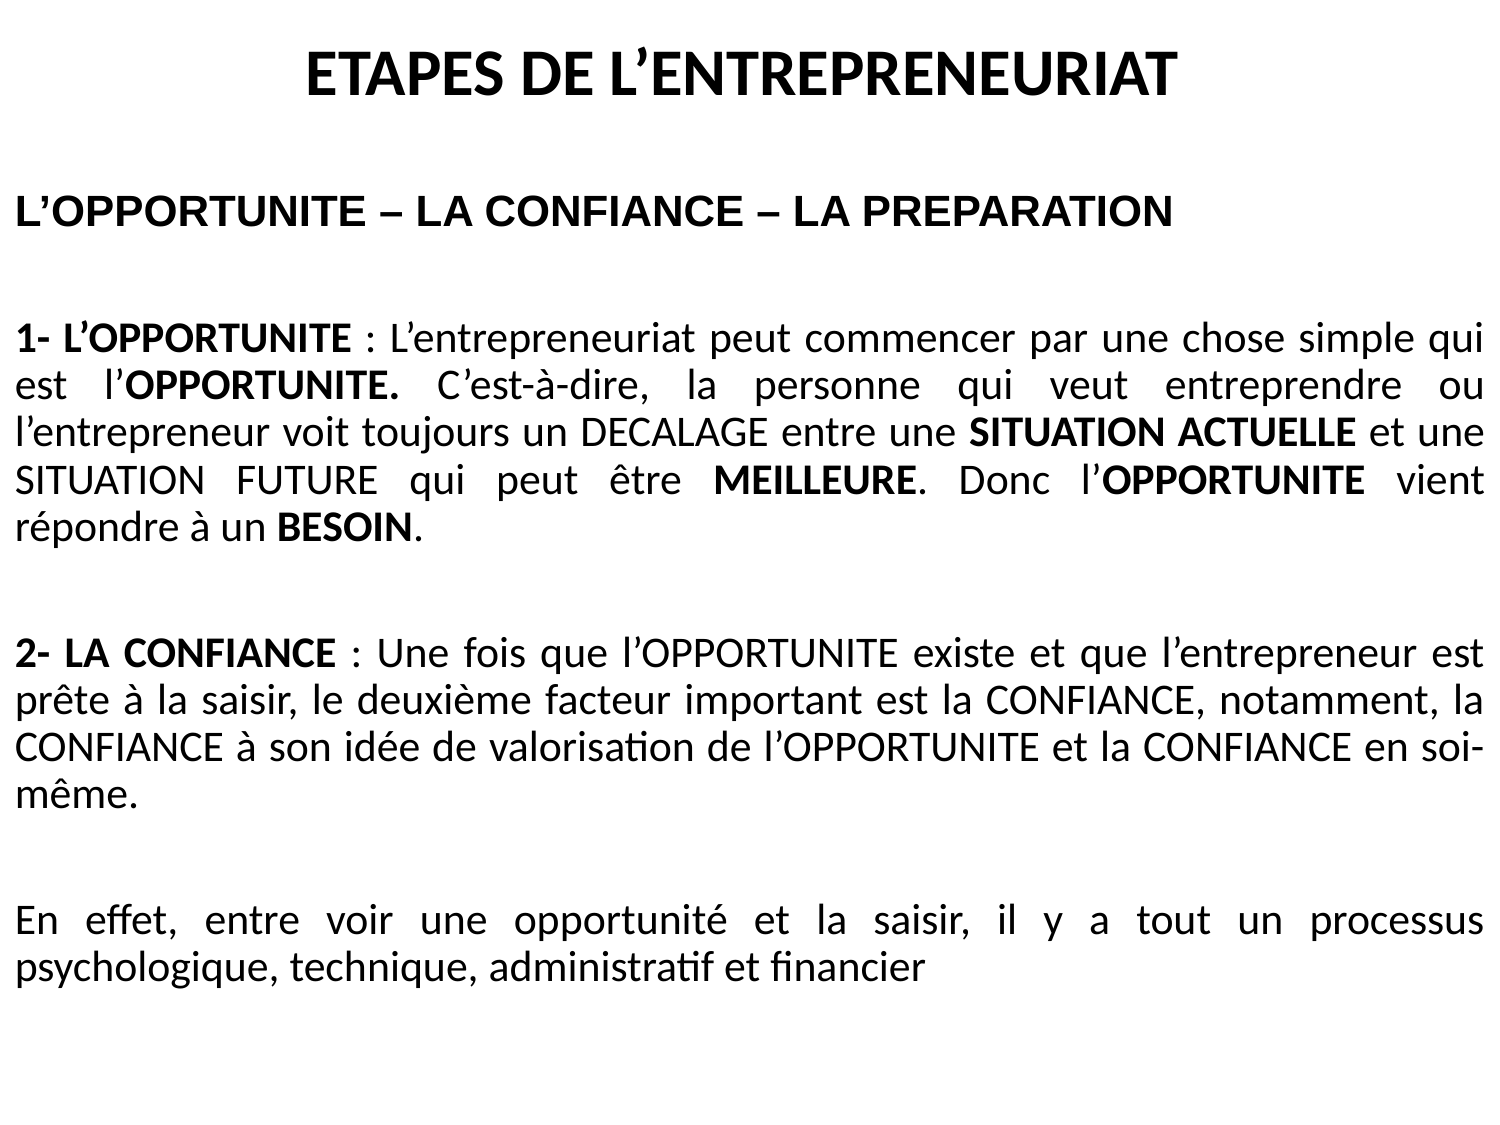

# ETAPES DE L’ENTREPRENEURIAT

L’OPPORTUNITE – LA CONFIANCE – LA PREPARATION

1- L’OPPORTUNITE : L’entrepreneuriat peut commencer par une chose simple qui est l’OPPORTUNITE. C’est-à-dire, la personne qui veut entreprendre ou l’entrepreneur voit toujours un DECALAGE entre une SITUATION ACTUELLE et une SITUATION FUTURE qui peut être MEILLEURE. Donc l’OPPORTUNITE vient répondre à un BESOIN.

2- LA CONFIANCE : Une fois que l’OPPORTUNITE existe et que l’entrepreneur est prête à la saisir, le deuxième facteur important est la CONFIANCE, notamment, la CONFIANCE à son idée de valorisation de l’OPPORTUNITE et la CONFIANCE en soi-même.

En effet, entre voir une opportunité et la saisir, il y a tout un processus psychologique, technique, administratif et financier